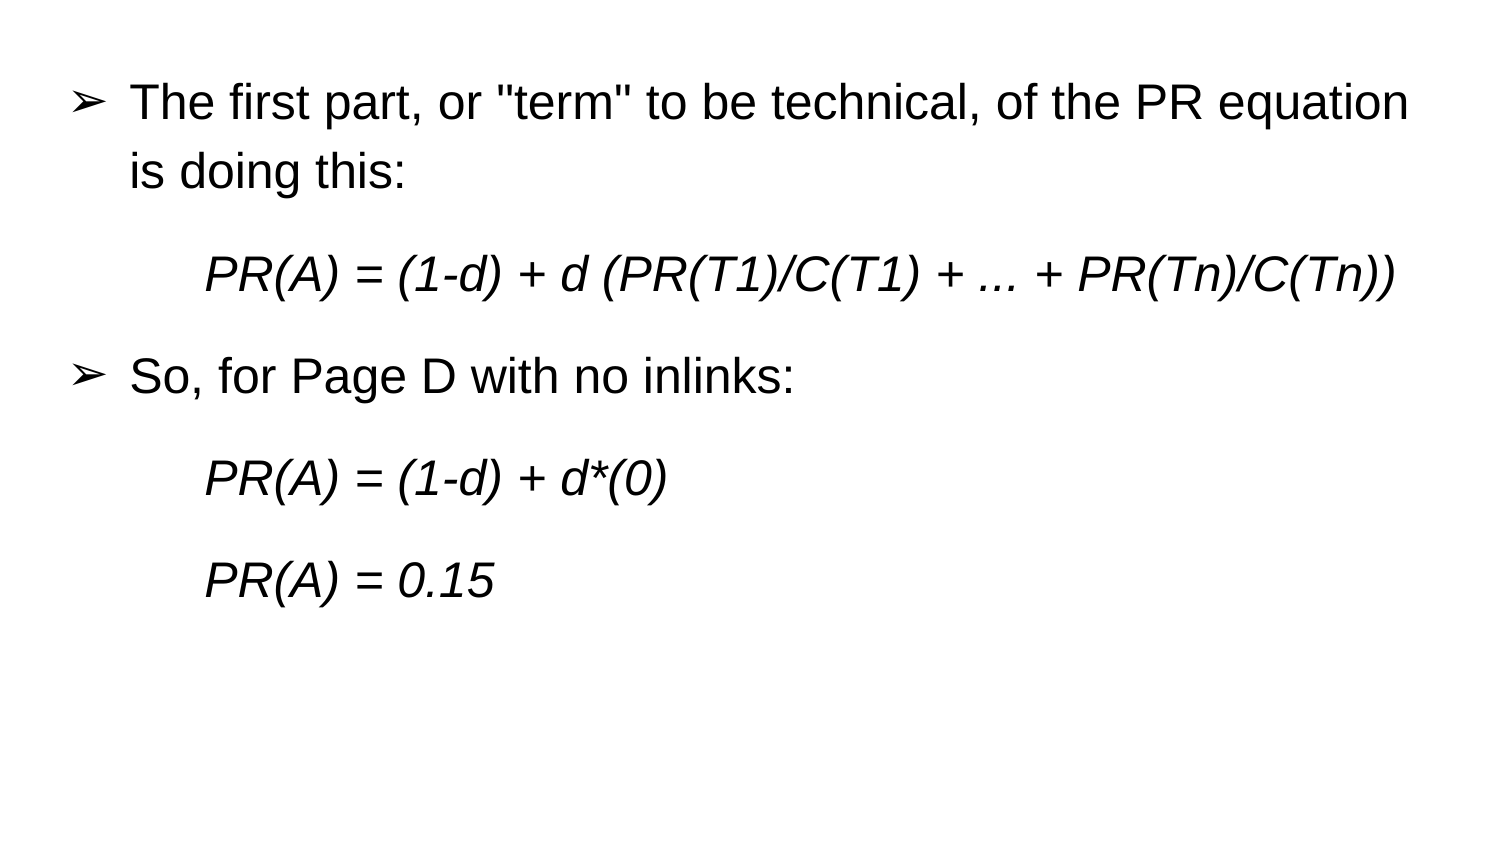

# The first part, or "term" to be technical, of the PR equation is doing this:
PR(A) = (1-d) + d (PR(T1)/C(T1) + ... + PR(Tn)/C(Tn))
So, for Page D with no inlinks:
PR(A) = (1-d) + d*(0)
PR(A) = 0.15